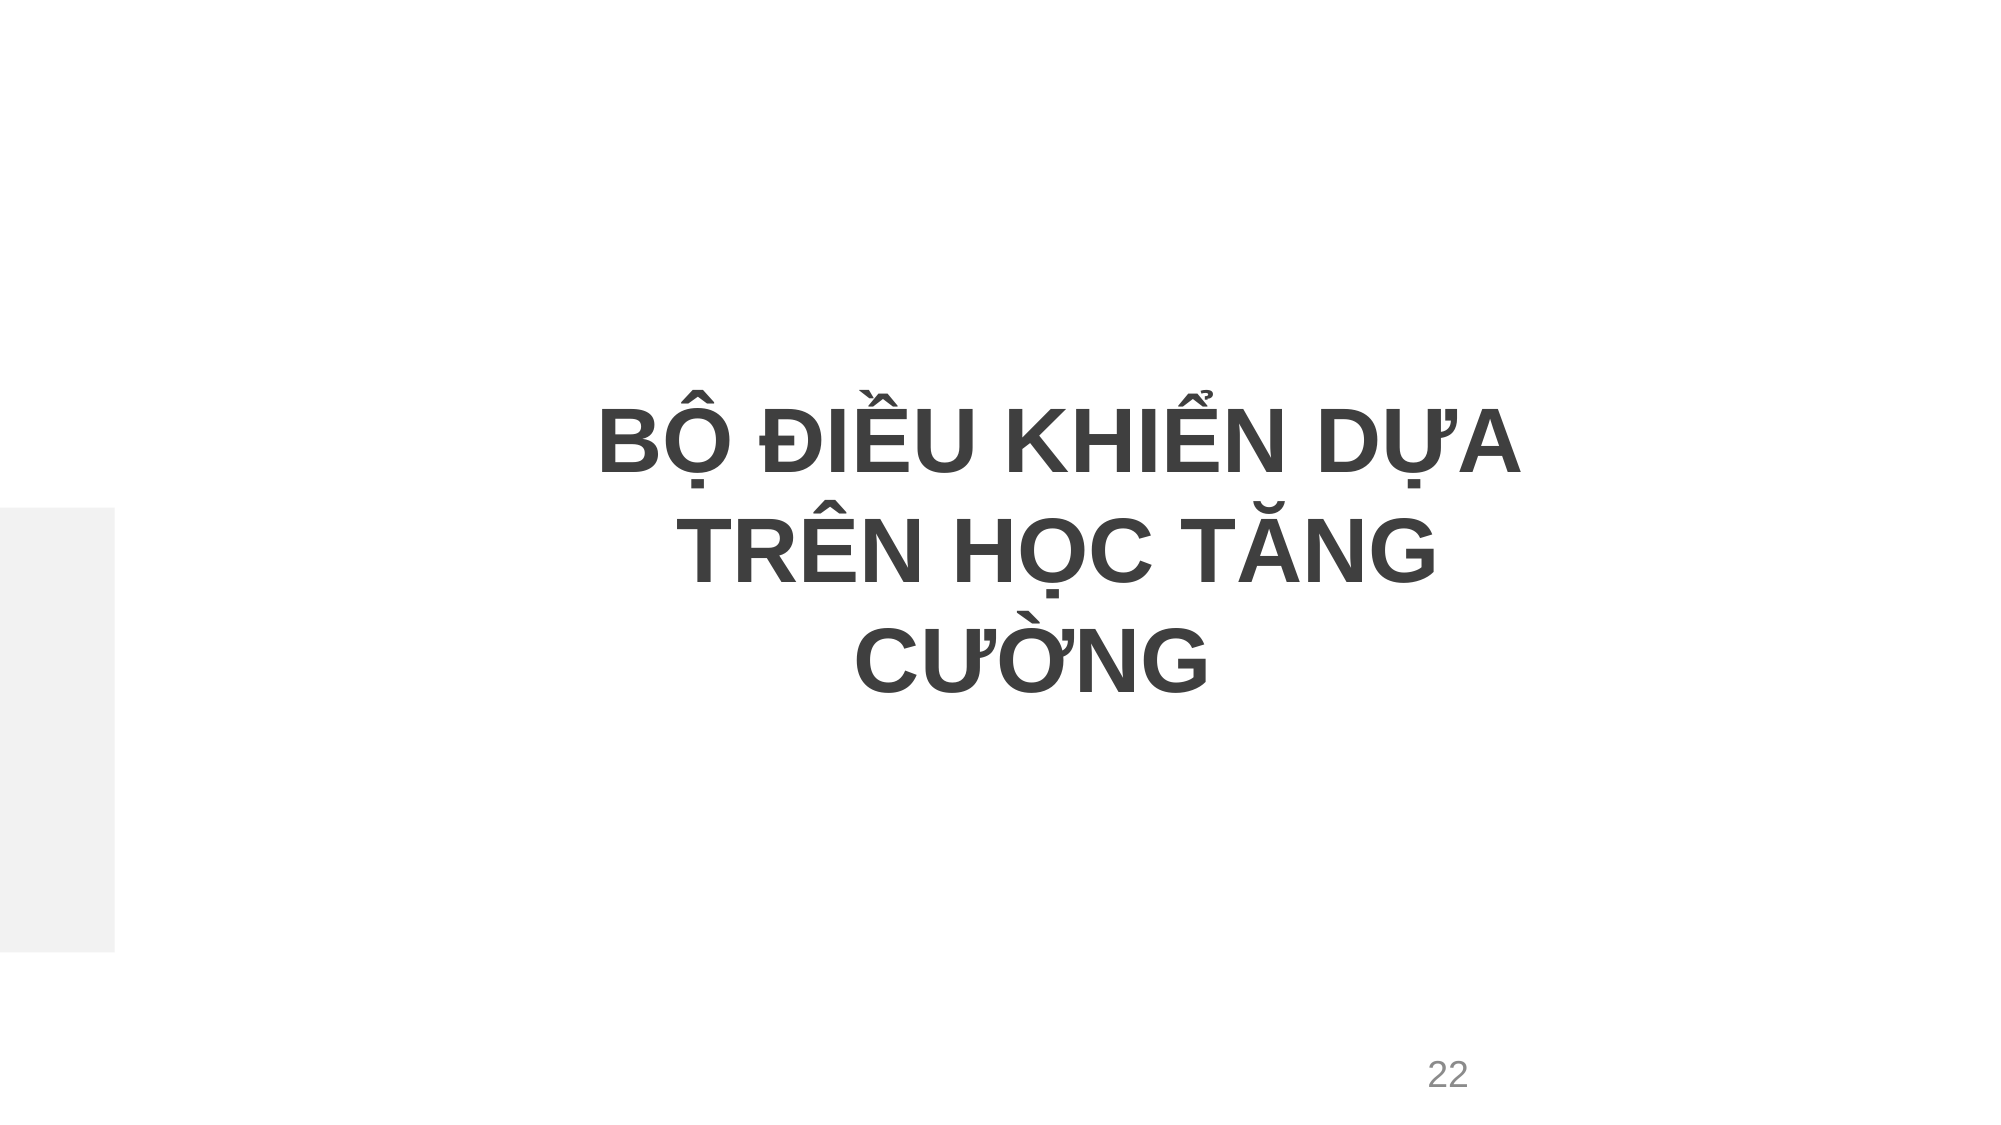

BỘ ĐIỀU KHIỂN DỰA TRÊN HỌC TĂNG CƯỜNG

22